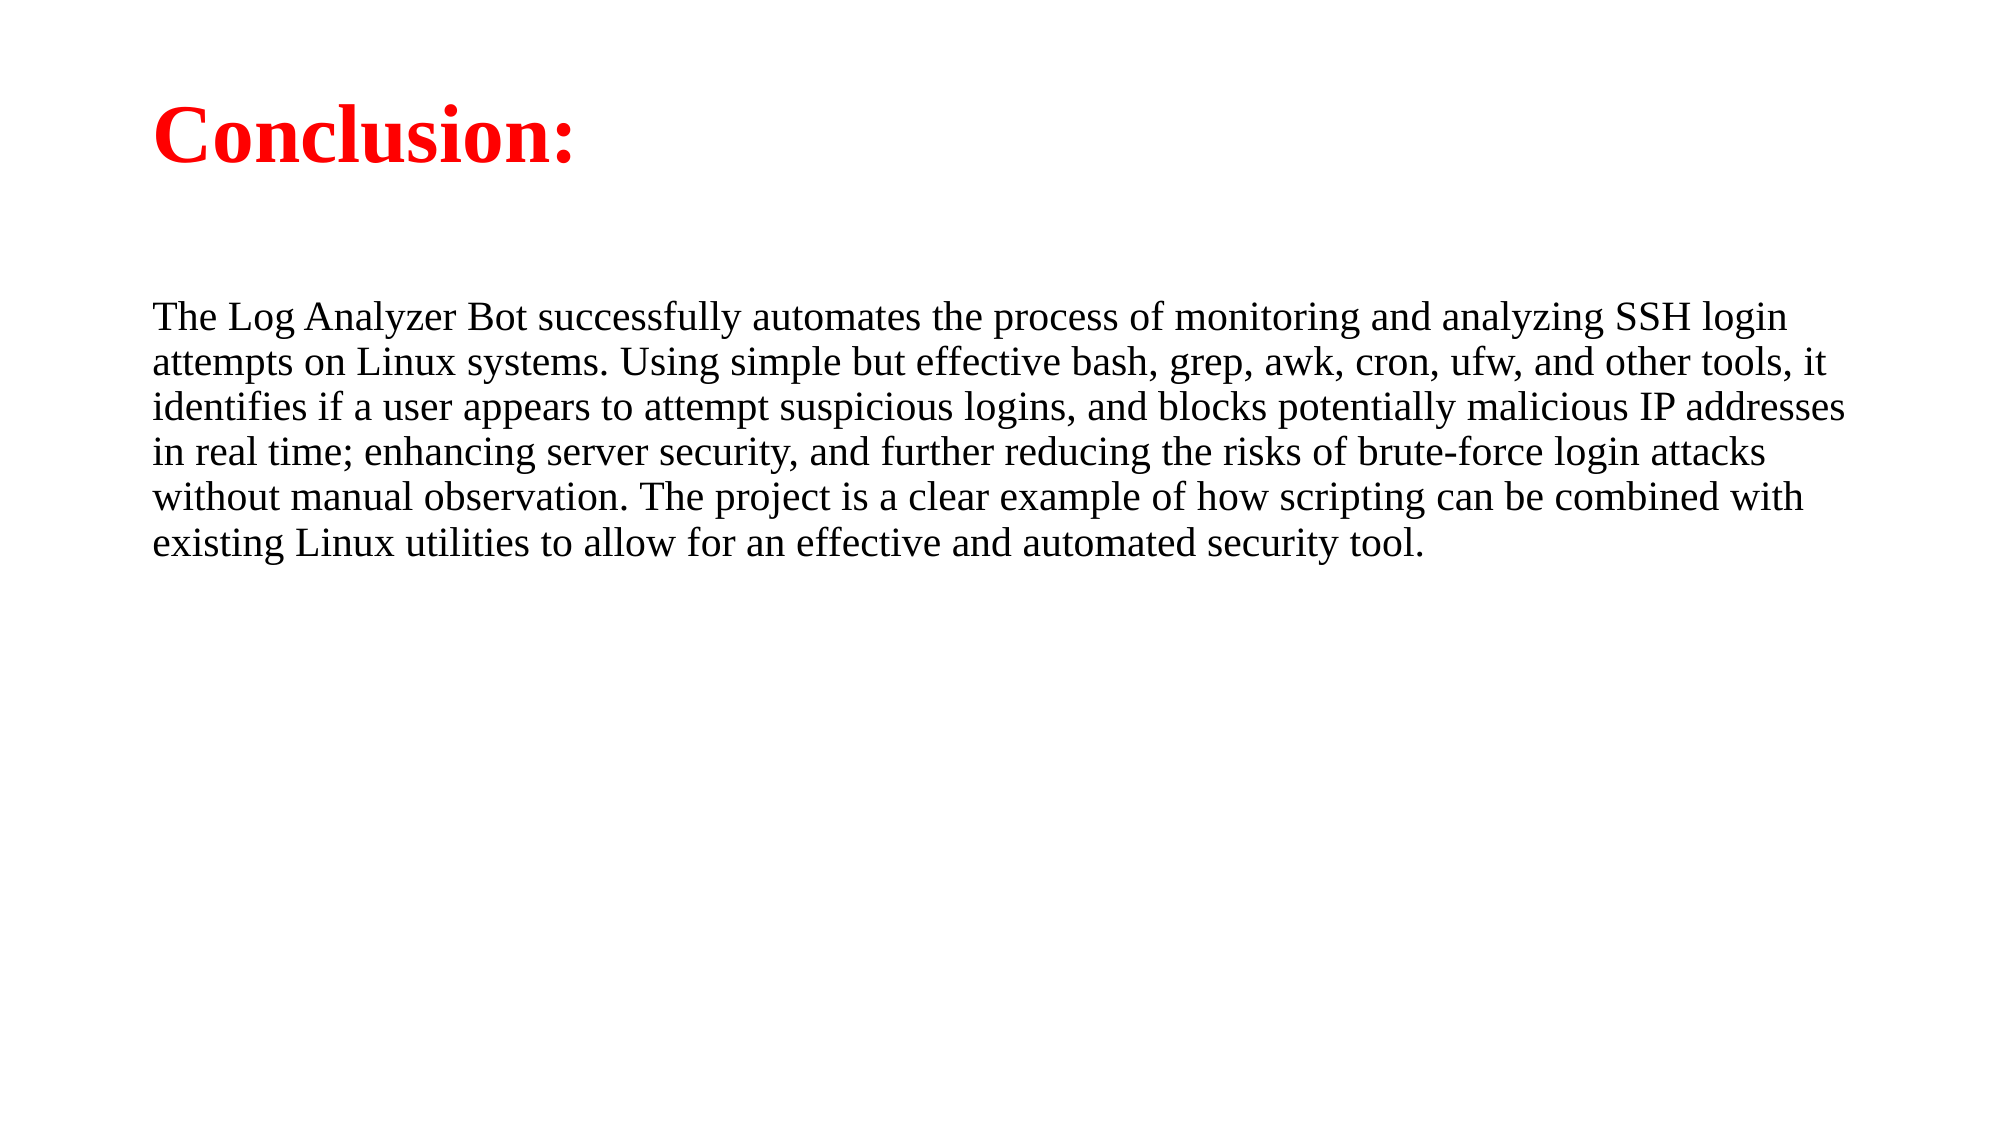

# Conclusion:
The Log Analyzer Bot successfully automates the process of monitoring and analyzing SSH login attempts on Linux systems. Using simple but effective bash, grep, awk, cron, ufw, and other tools, it identifies if a user appears to attempt suspicious logins, and blocks potentially malicious IP addresses in real time; enhancing server security, and further reducing the risks of brute-force login attacks without manual observation. The project is a clear example of how scripting can be combined with existing Linux utilities to allow for an effective and automated security tool.